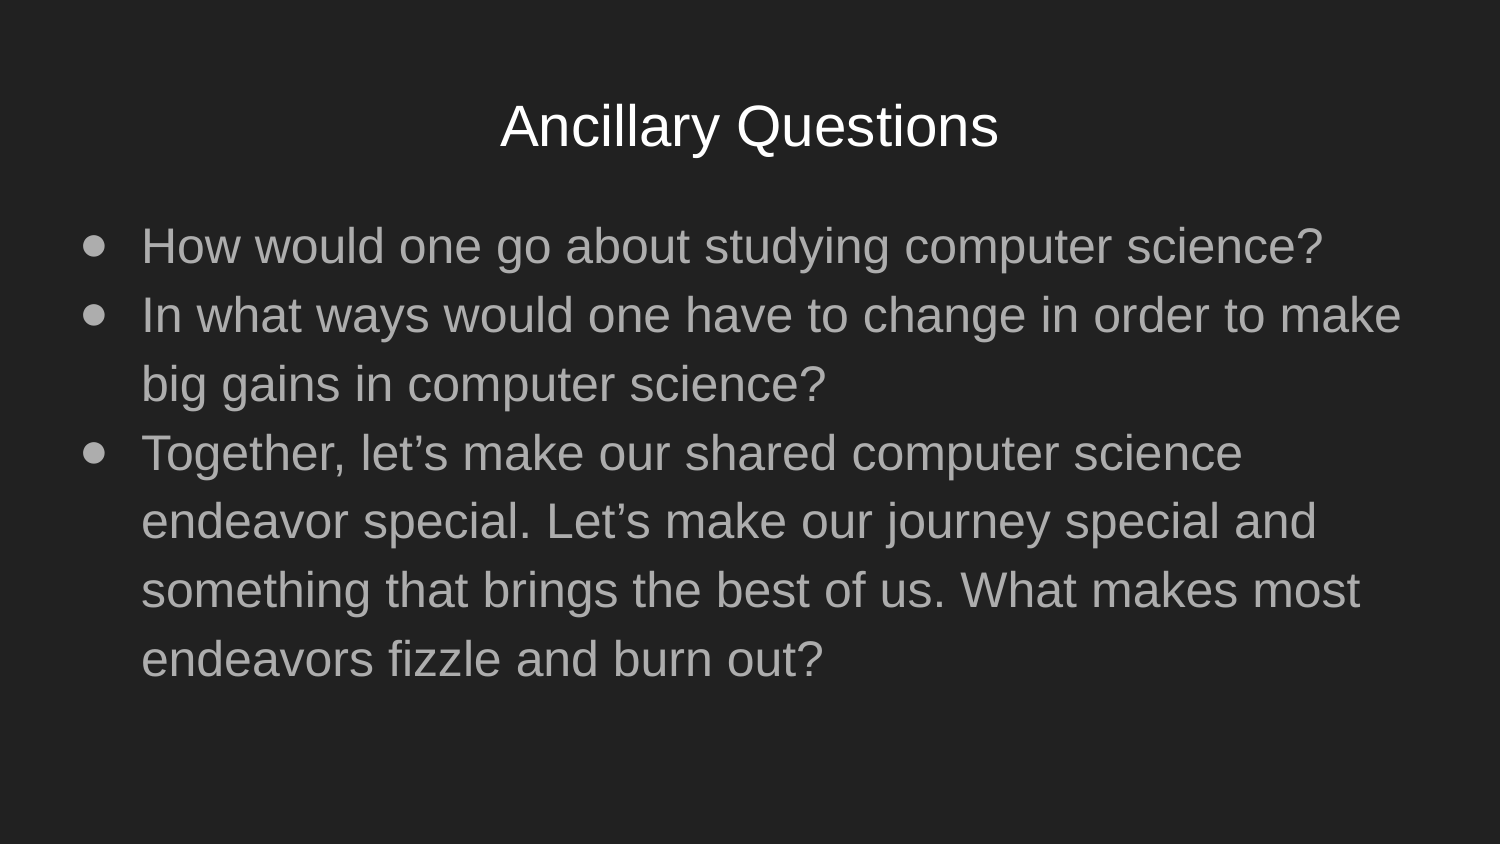

# Ancillary Questions
How would one go about studying computer science?
In what ways would one have to change in order to make big gains in computer science?
Together, let’s make our shared computer science endeavor special. Let’s make our journey special and something that brings the best of us. What makes most endeavors fizzle and burn out?